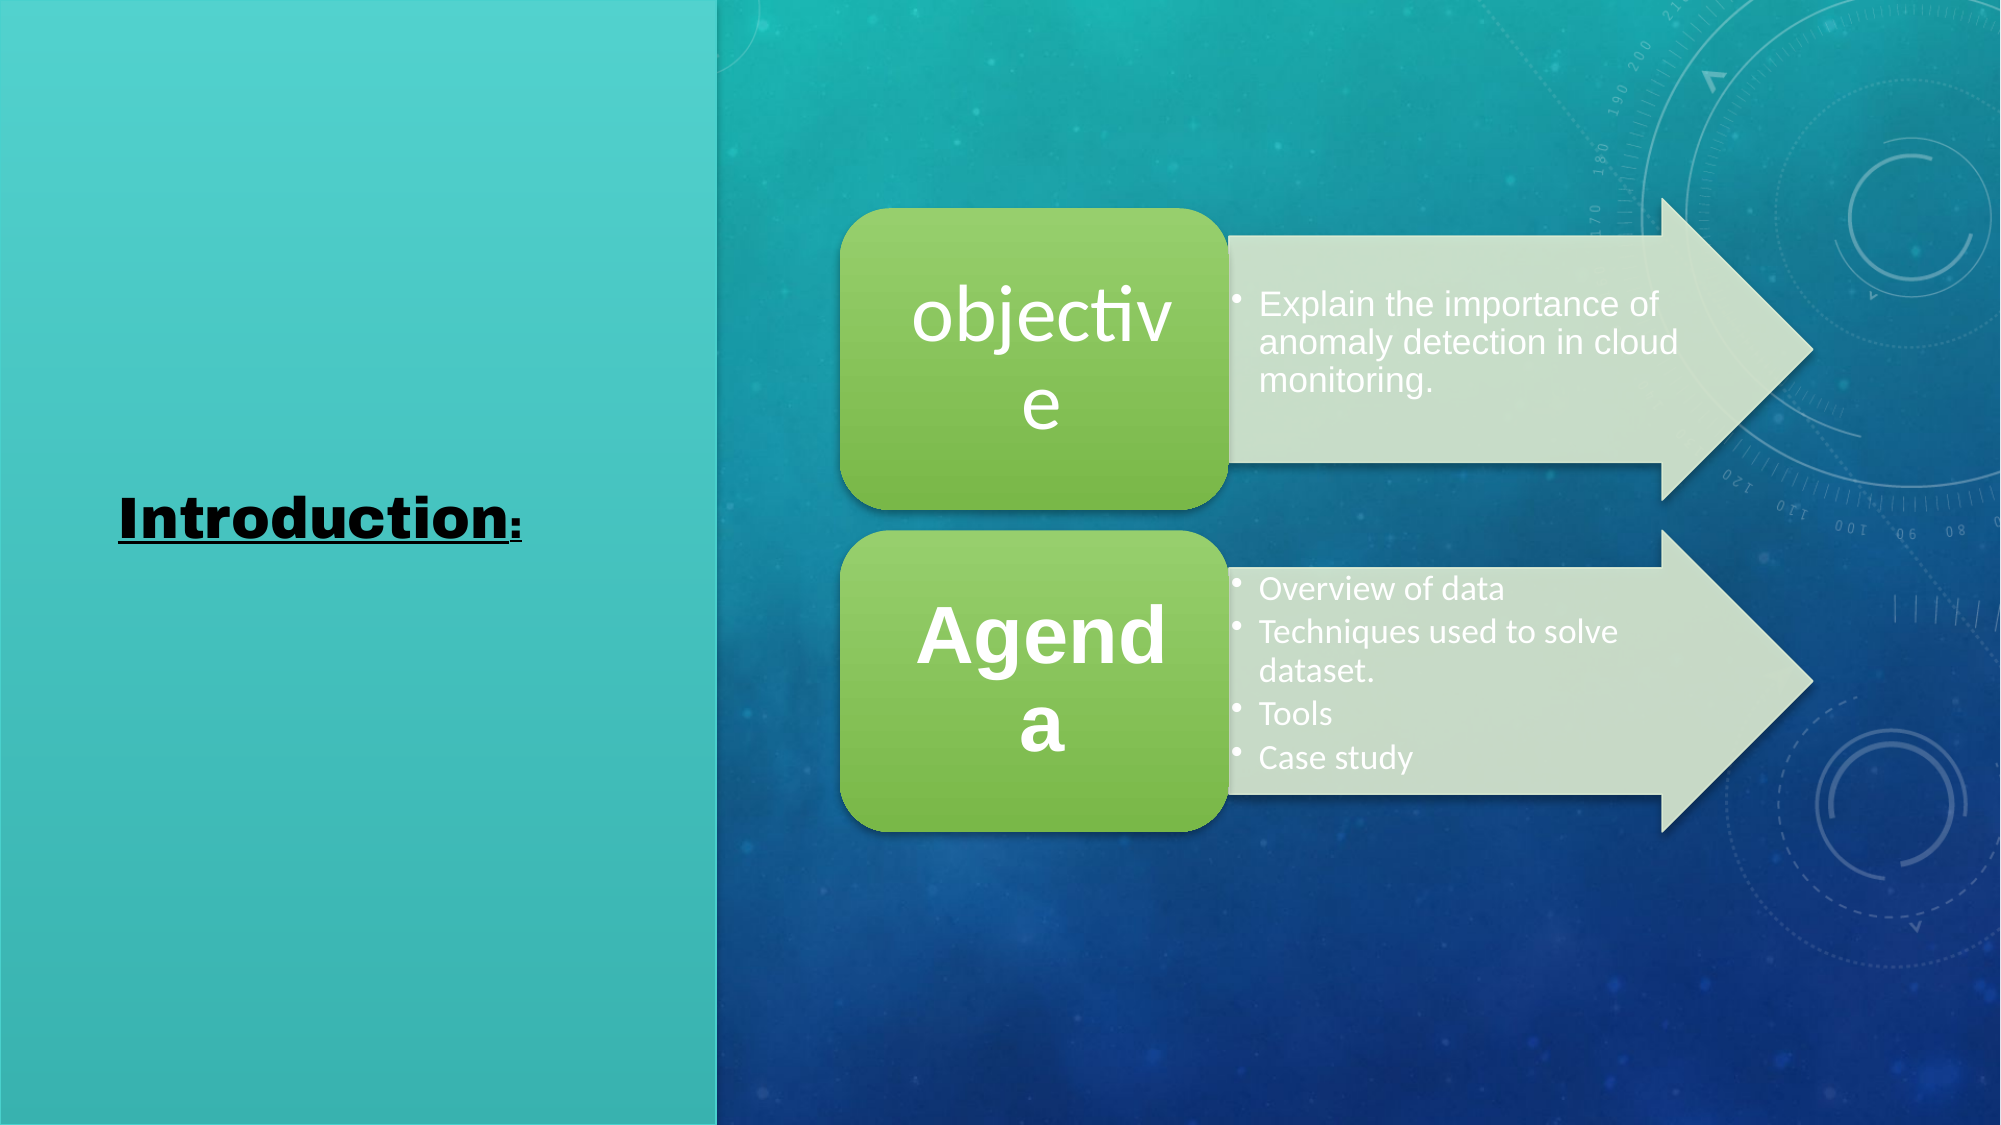

Explain the importance of anomaly detection in cloud monitoring.
objective
Overview of data
Techniques used to solve dataset.
Tools
Case study
Agenda
.
Introduction: